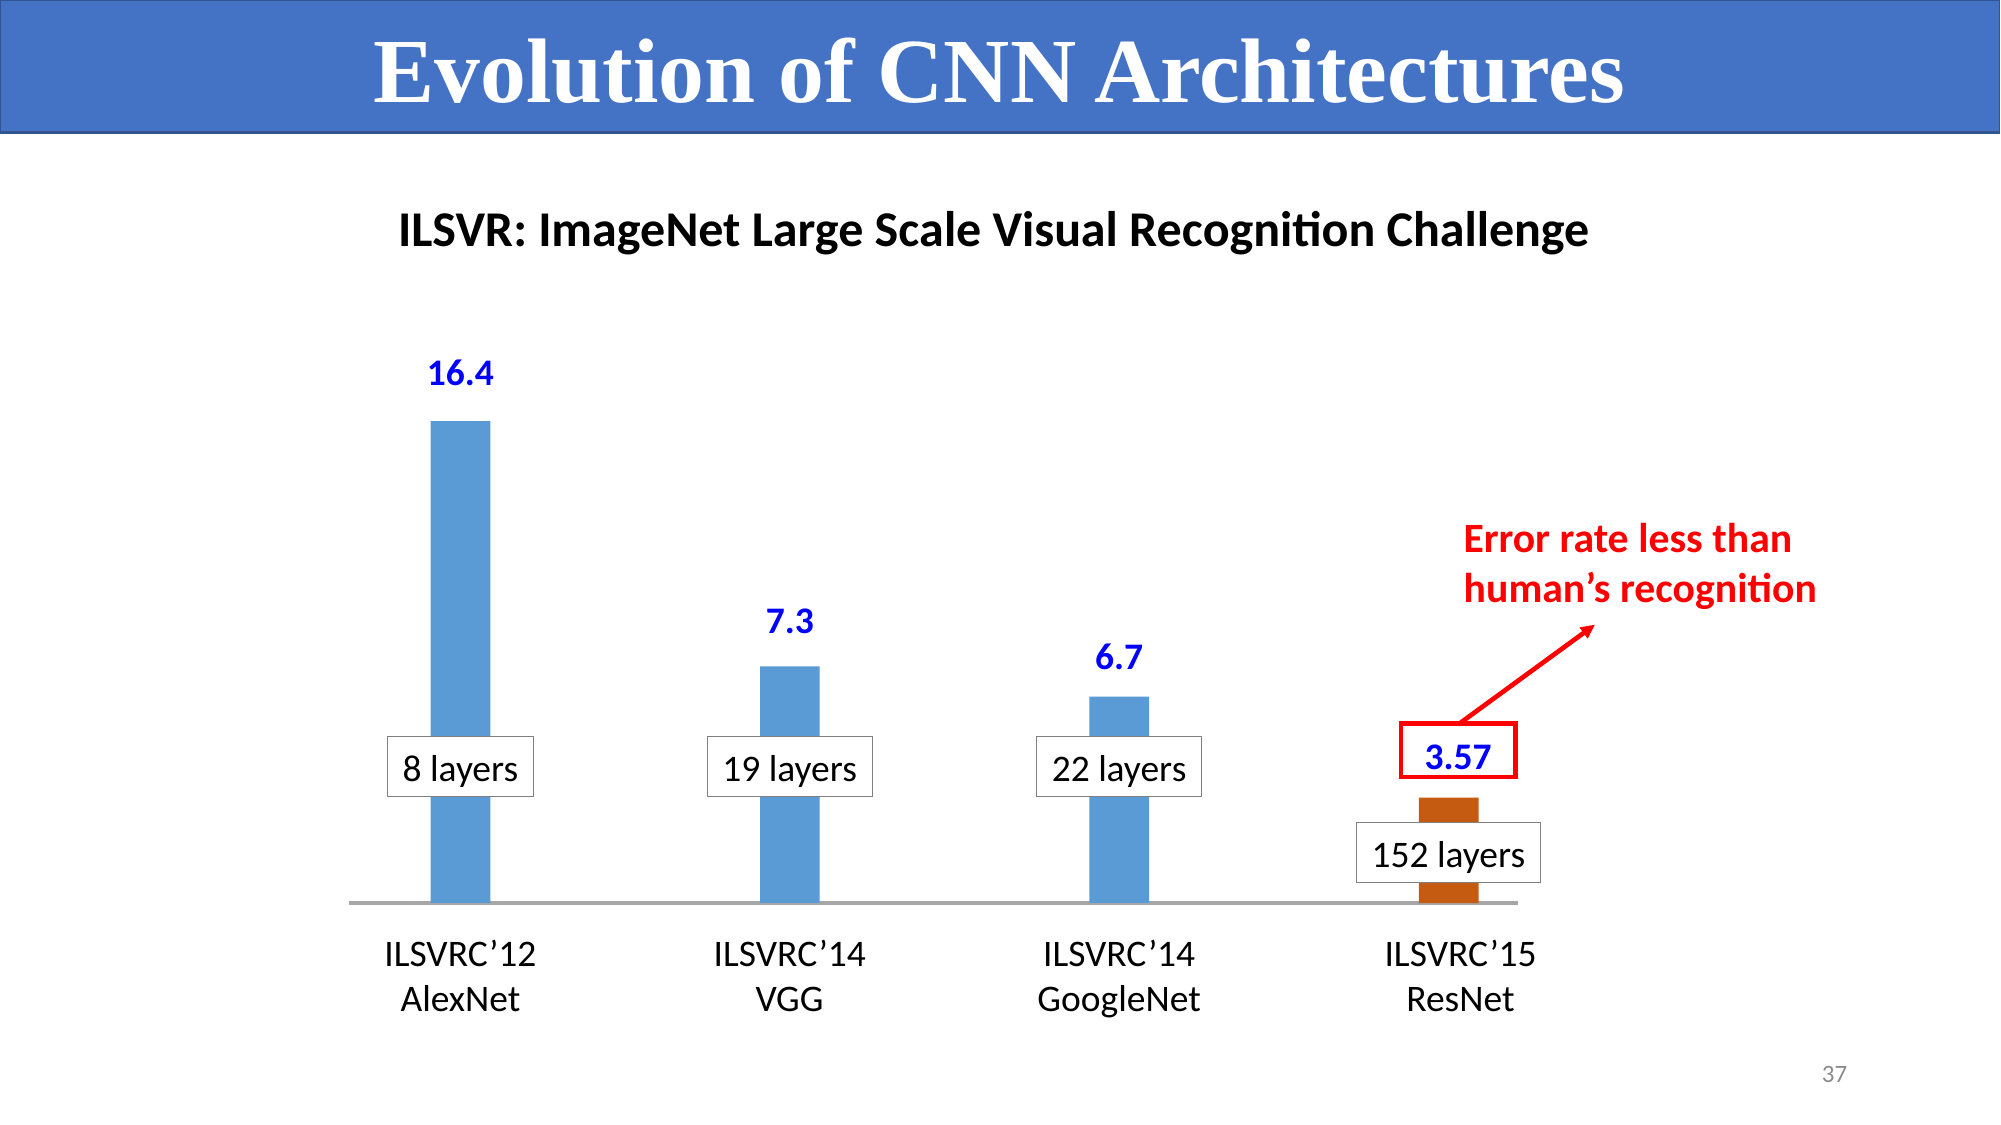

Evolution of CNN Architectures
ILSVR: ImageNet Large Scale Visual Recognition Challenge
16.4

Error rate less than human’s recognition
7.3
6.7

3.57
8 layers
19 layers
22 layers

152 layers
ILSVRC’12
AlexNet
ILSVRC’14
VGG
ILSVRC’14
GoogleNet
ILSVRC’15
ResNet
37